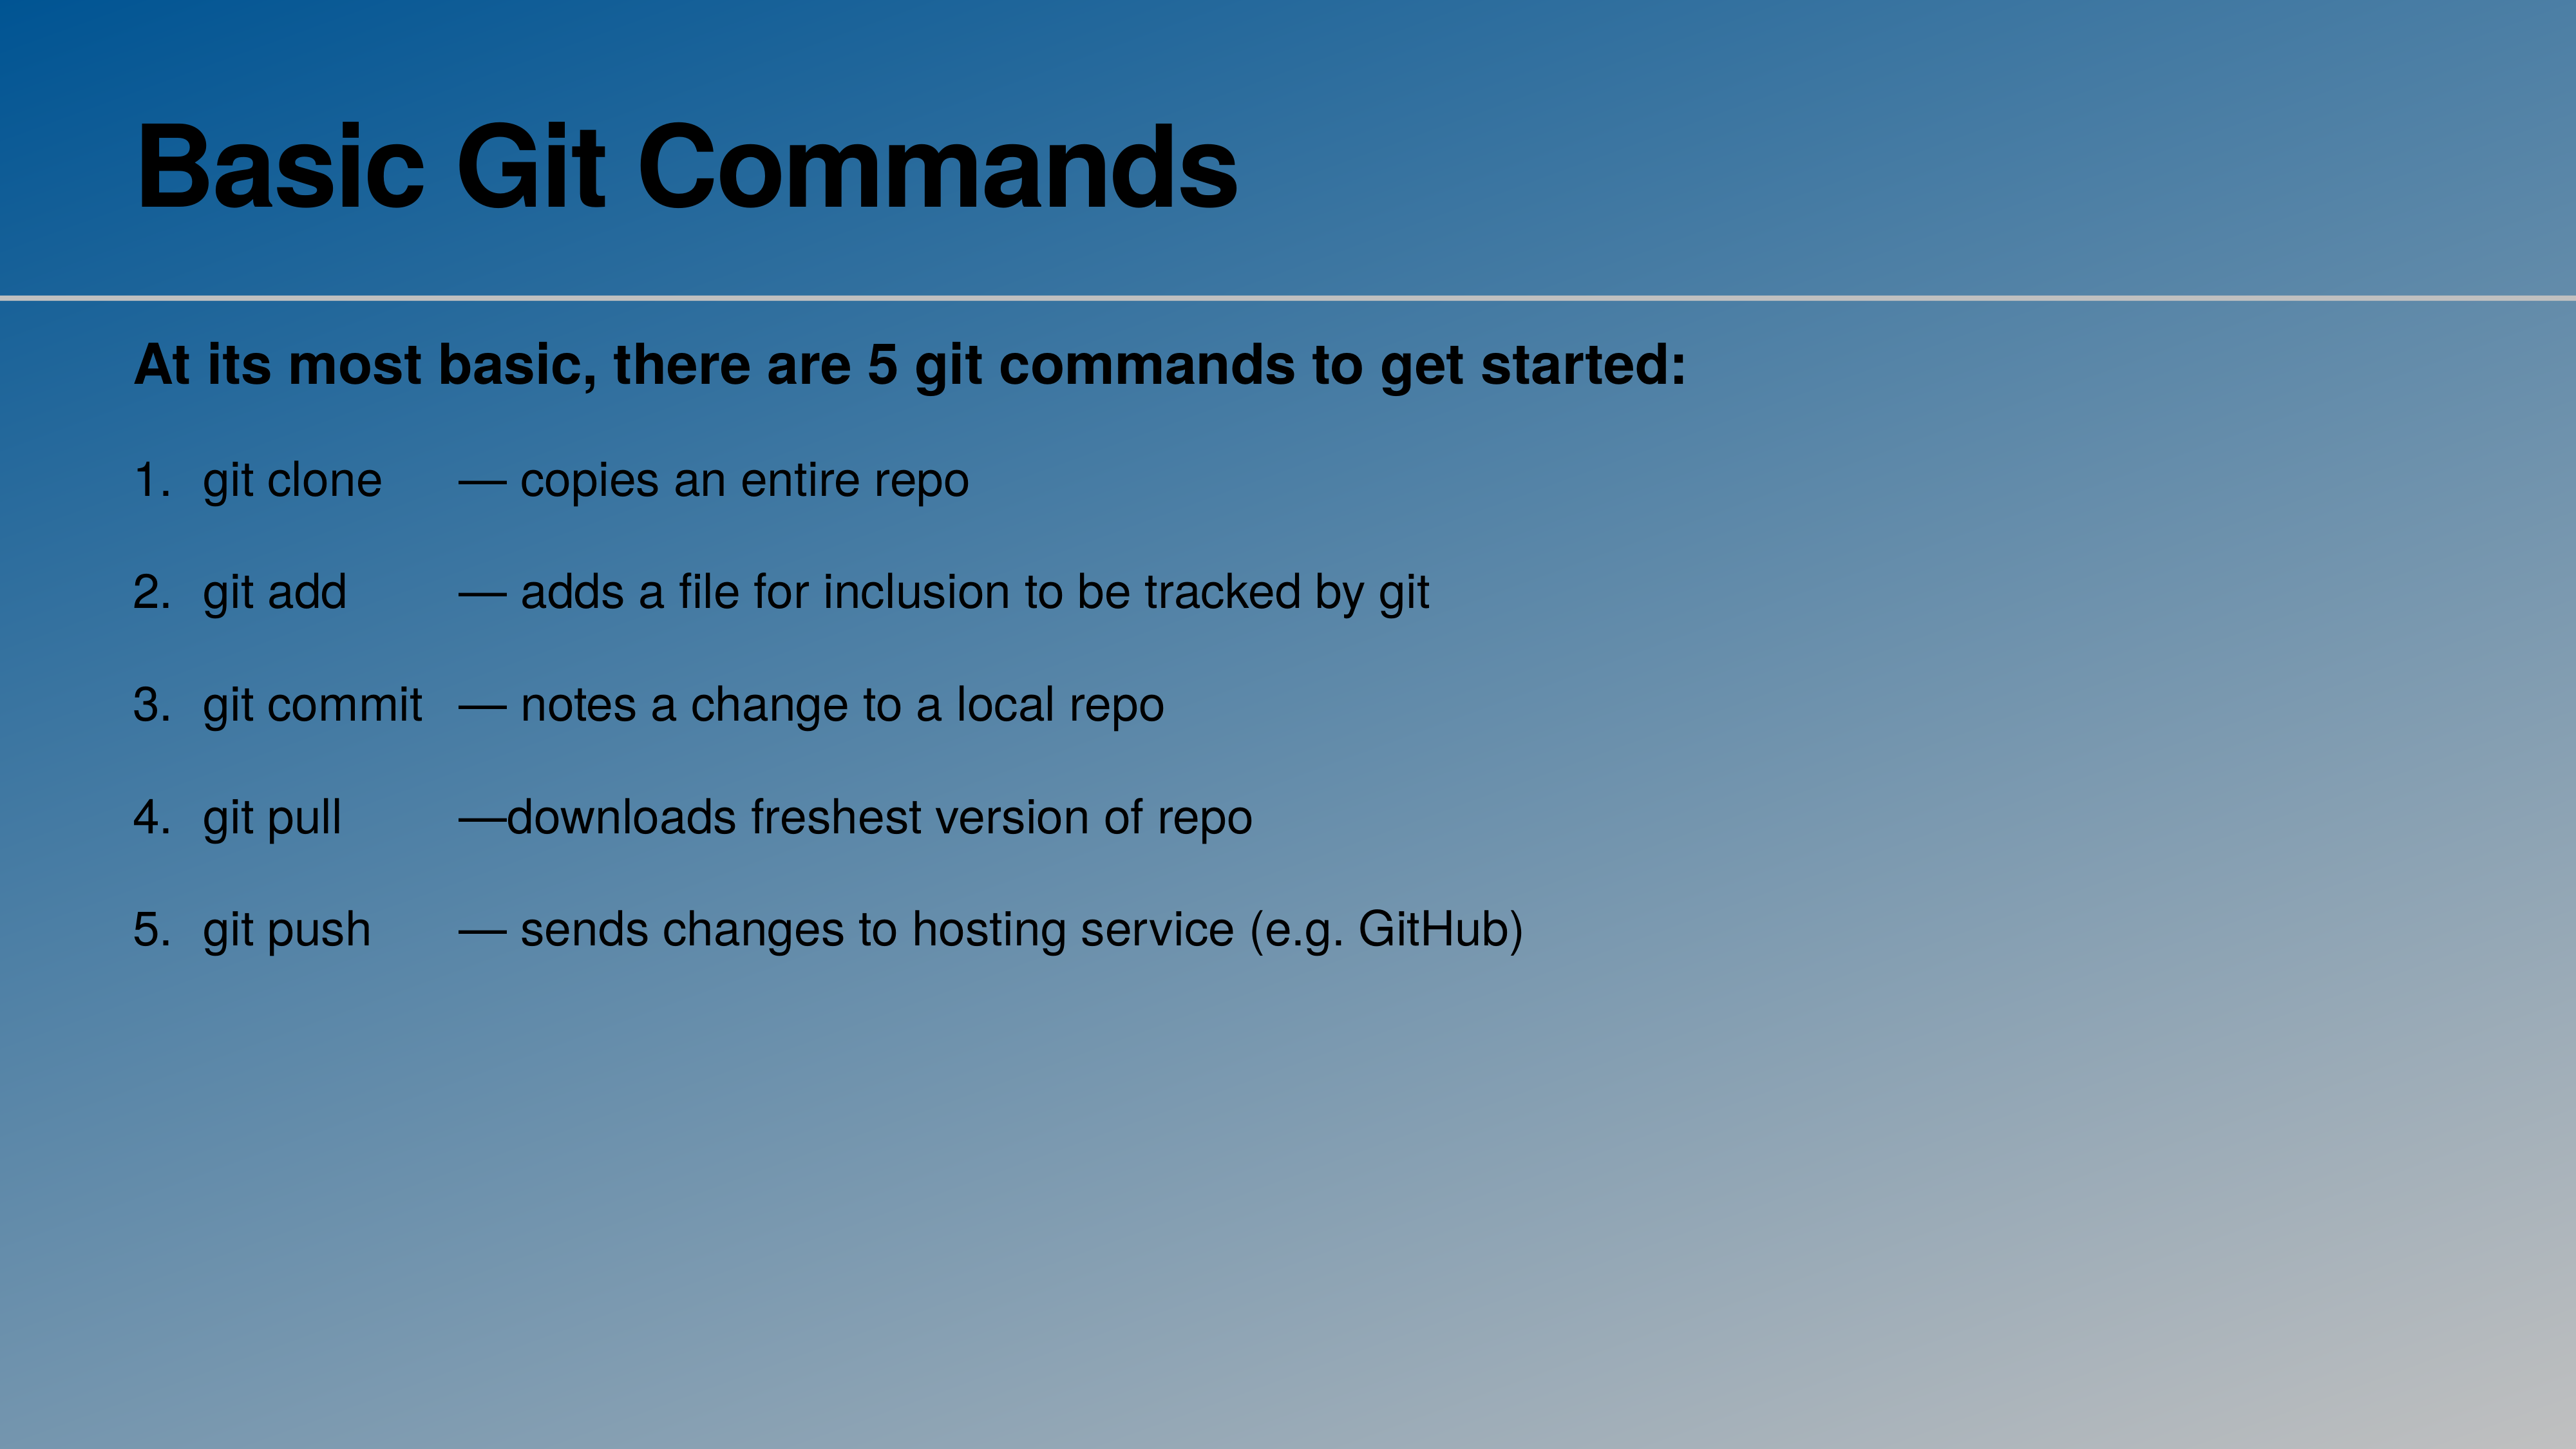

# Basic Git Commands
At its most basic, there are 5 git commands to get started:
git clone
git add
git commit
git pull
git push
— copies an entire repo
— adds a file for inclusion to be tracked by git
— notes a change to a local repo
—downloads freshest version of repo
— sends changes to hosting service (e.g. GitHub)